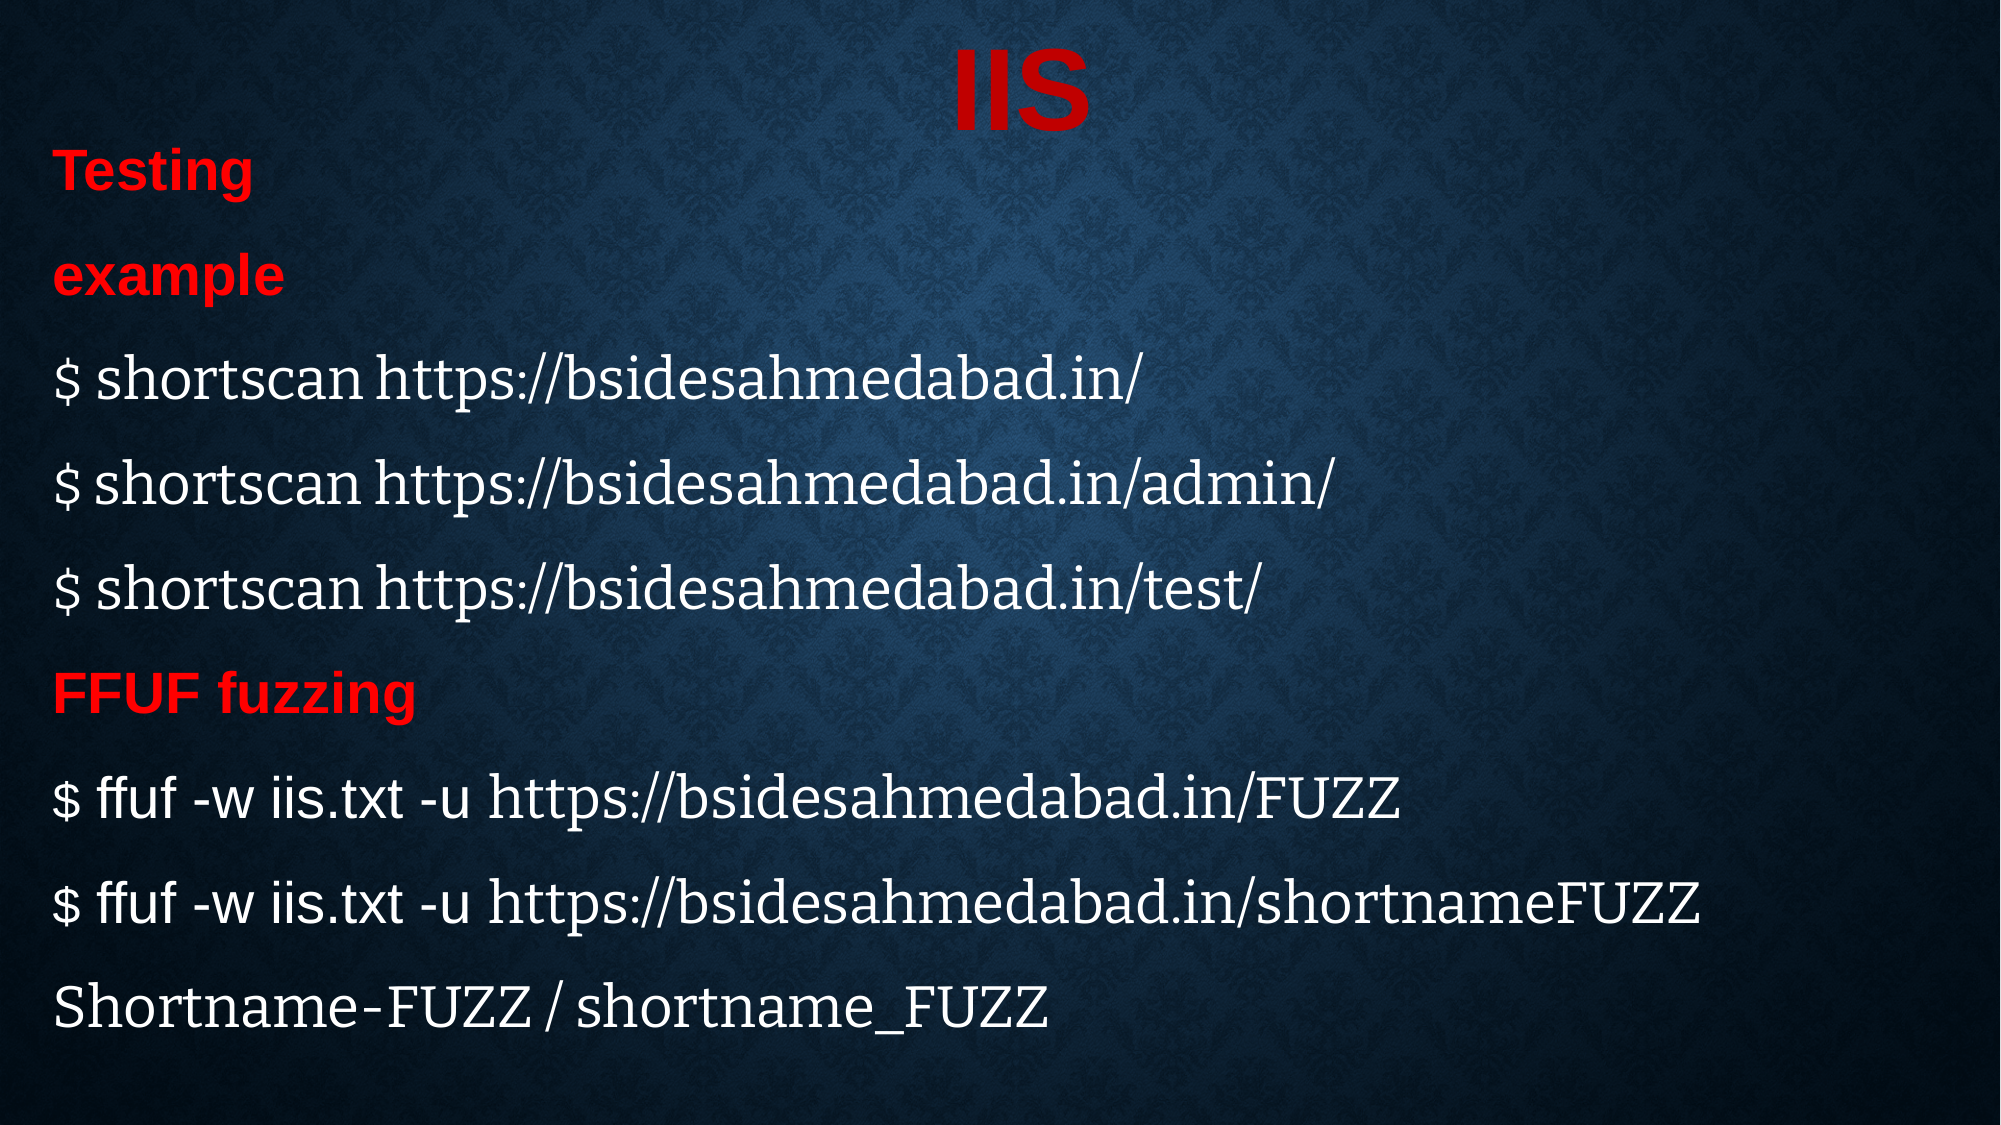

# IIS
Testing
example
$ shortscan https://bsidesahmedabad.in/
$ shortscan https://bsidesahmedabad.in/admin/
$ shortscan https://bsidesahmedabad.in/test/
FFUF fuzzing
$ ffuf -w iis.txt -u https://bsidesahmedabad.in/FUZZ
$ ffuf -w iis.txt -u https://bsidesahmedabad.in/shortnameFUZZ
Shortname-FUZZ / shortname_FUZZ